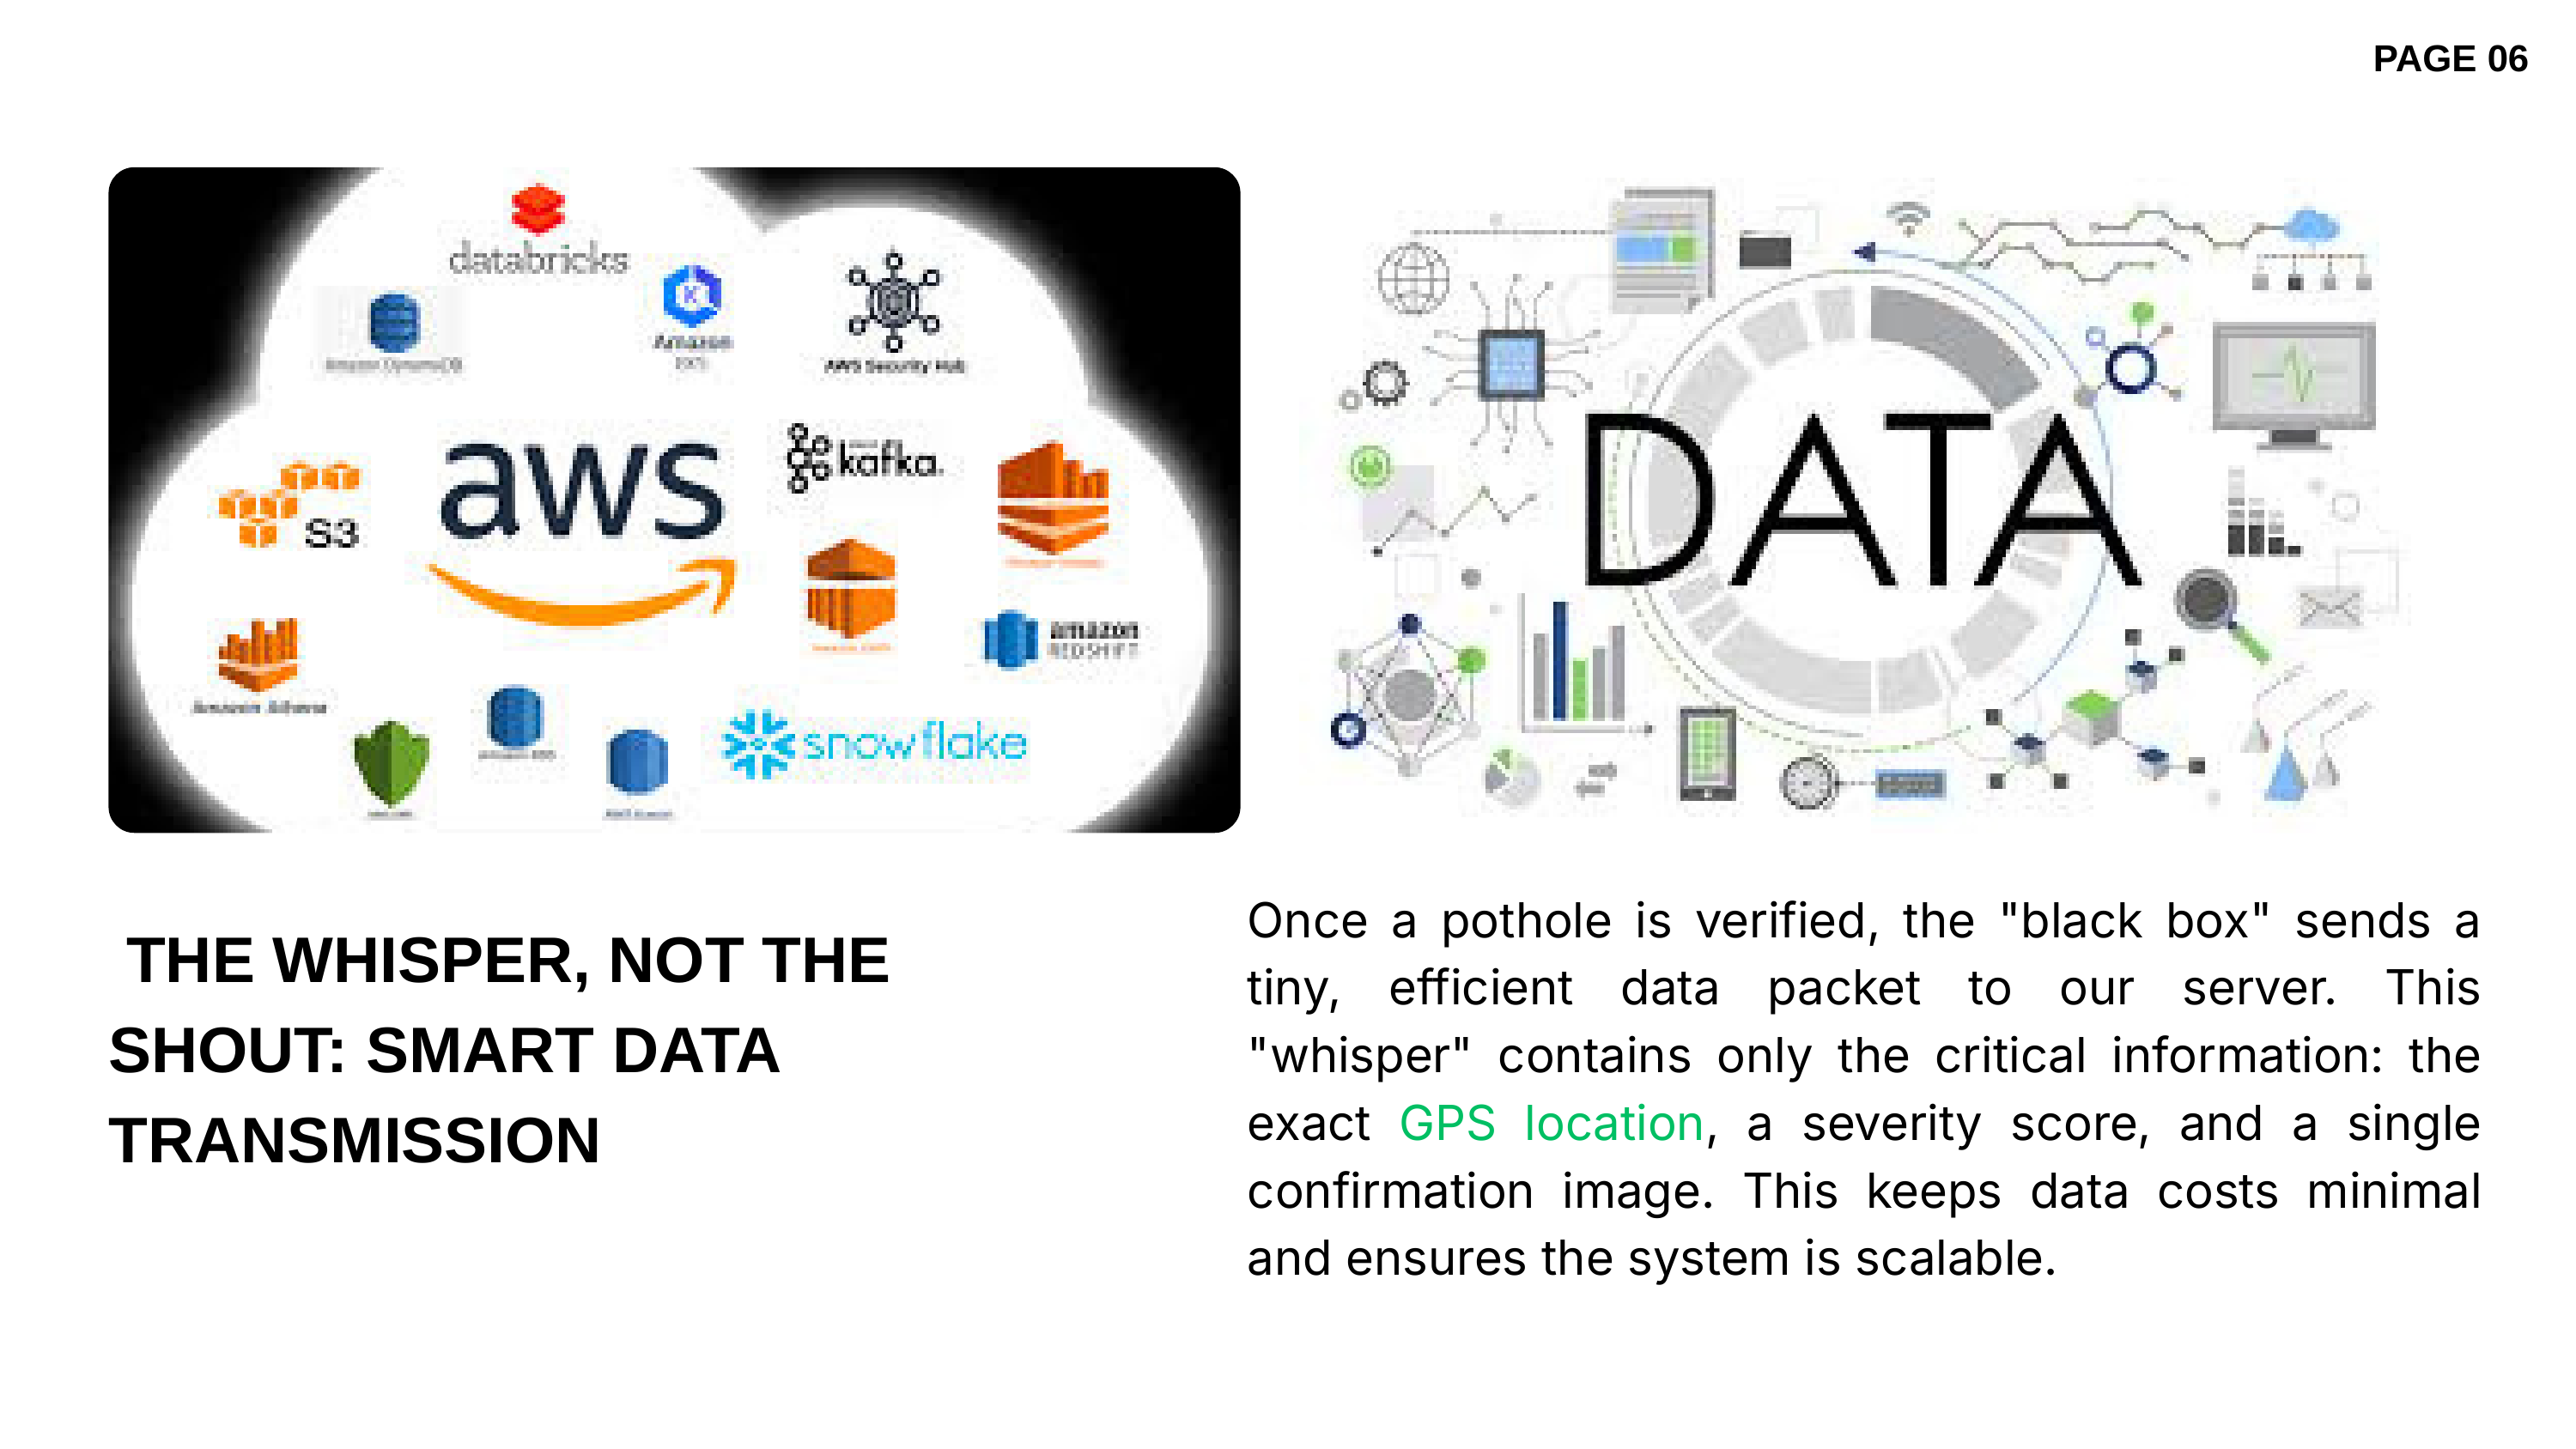

PAGE 06

Once a pothole is verified, the "black box" sends a tiny, efficient data packet to our server. This "whisper" contains only the critical information: the exact GPS location, a severity score, and a single confirmation image. This keeps data costs minimal and ensures the system is scalable.
 THE WHISPER, NOT THE SHOUT: SMART DATA TRANSMISSION